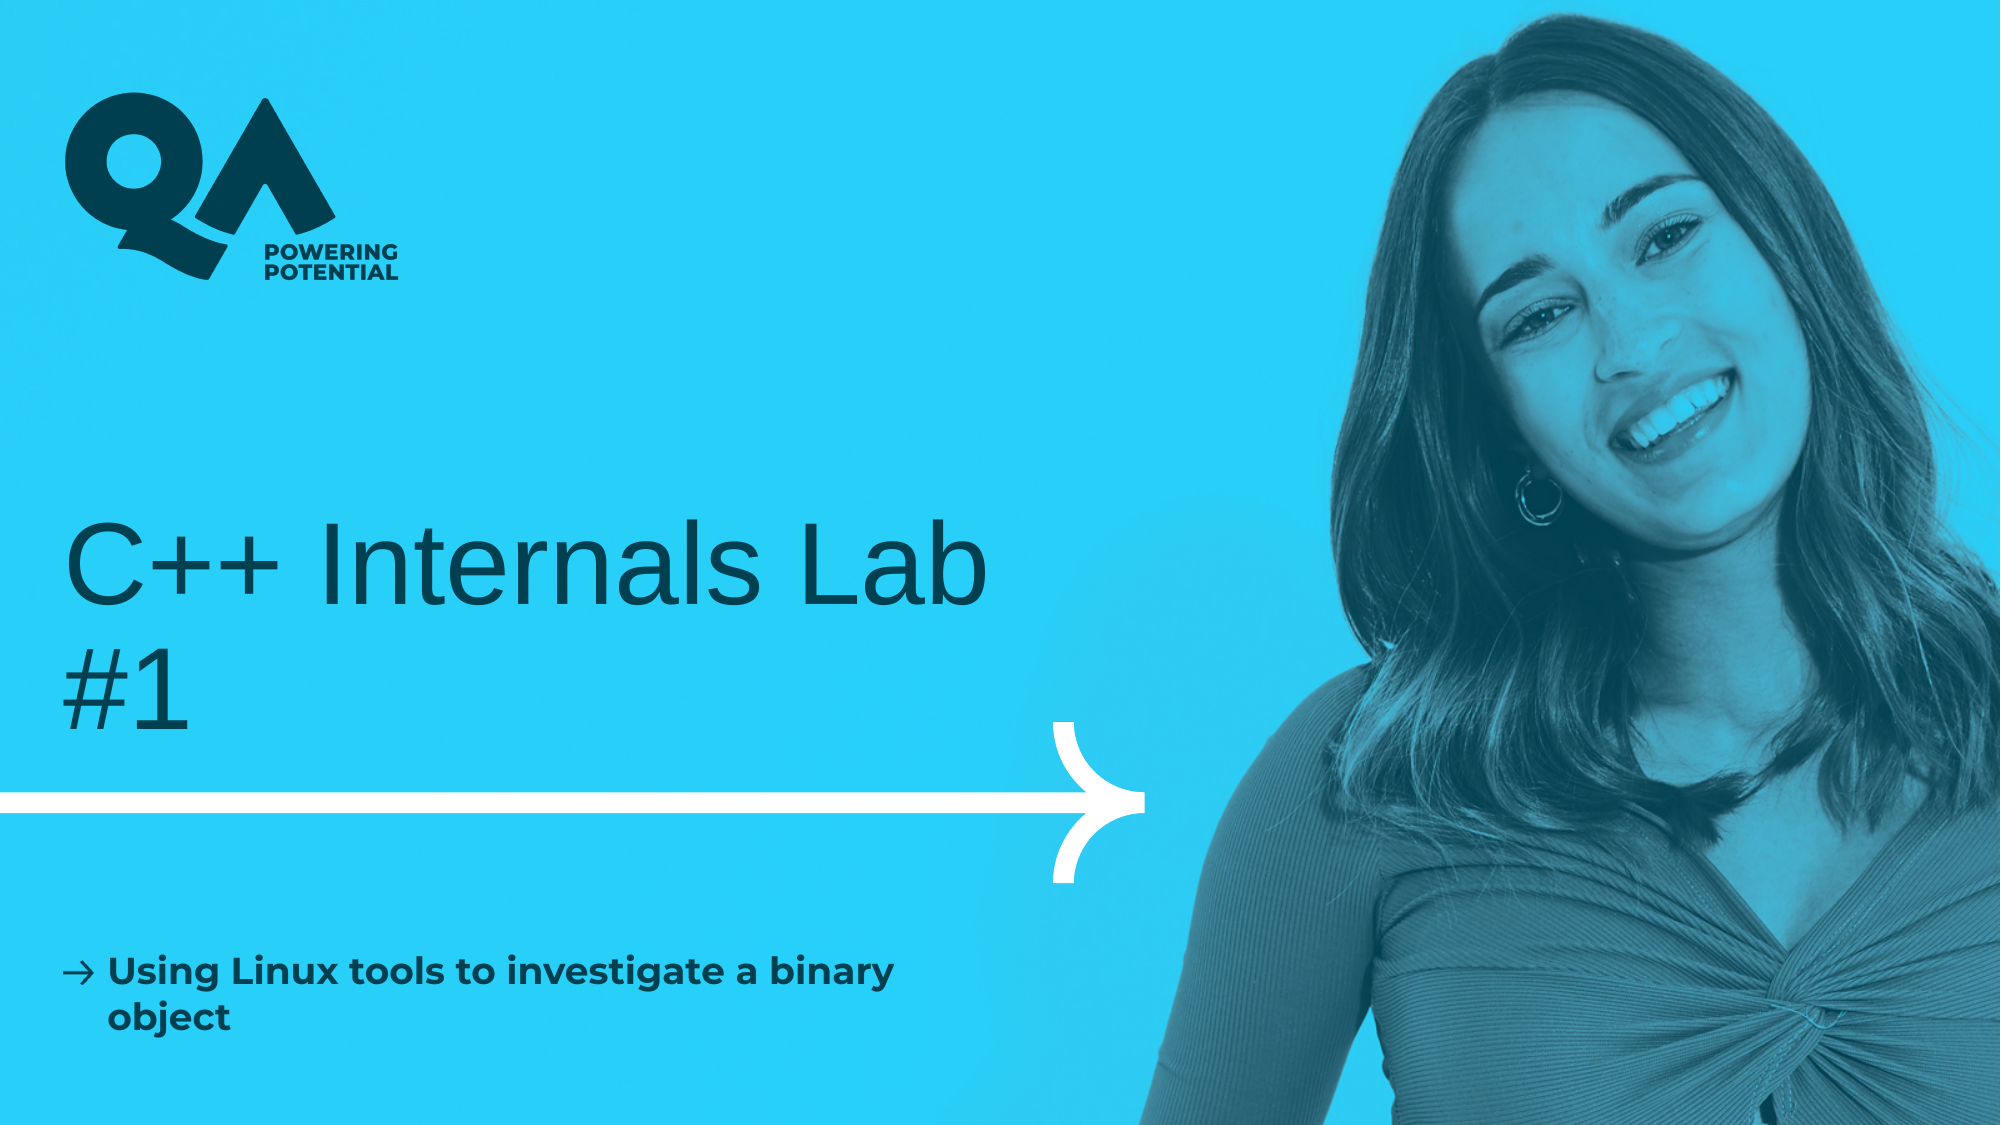

# C++ Internals Lab #1
Using Linux tools to investigate a binary object